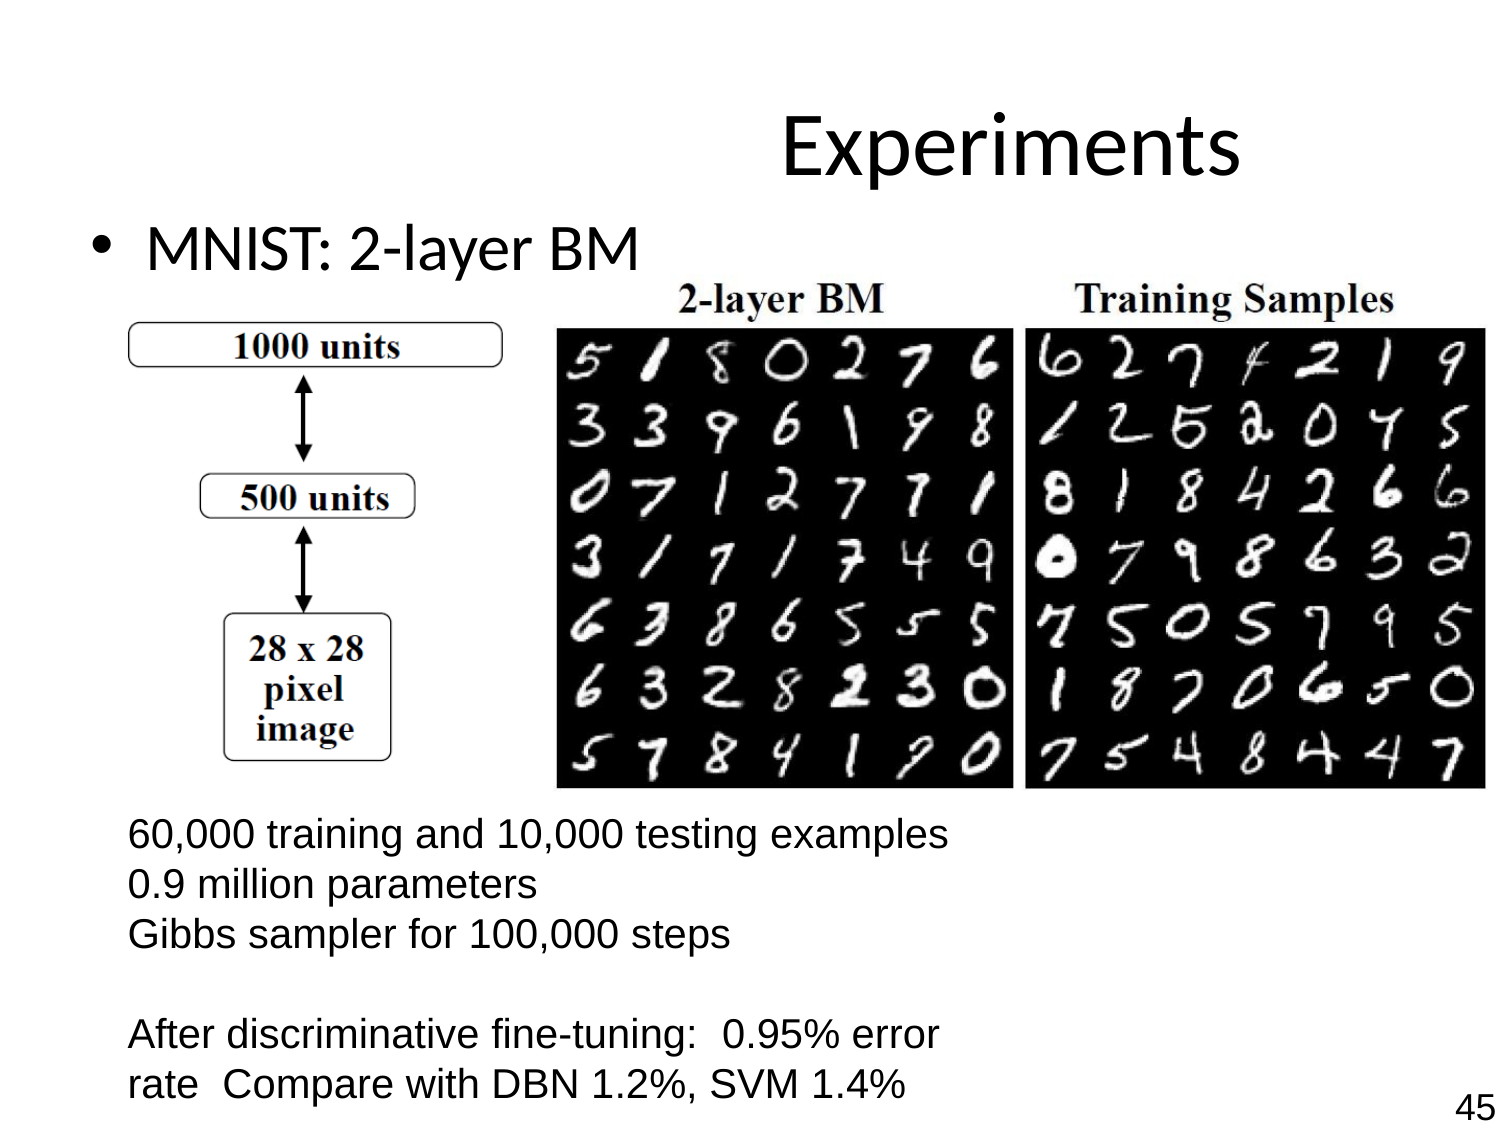

# Experiments
MNIST: 2-layer BM

60,000 training and 10,000 testing examples
0.9 million parameters
Gibbs sampler for 100,000 steps
After discriminative fine-tuning:	0.95% error rate  Compare with DBN 1.2%, SVM 1.4%
45